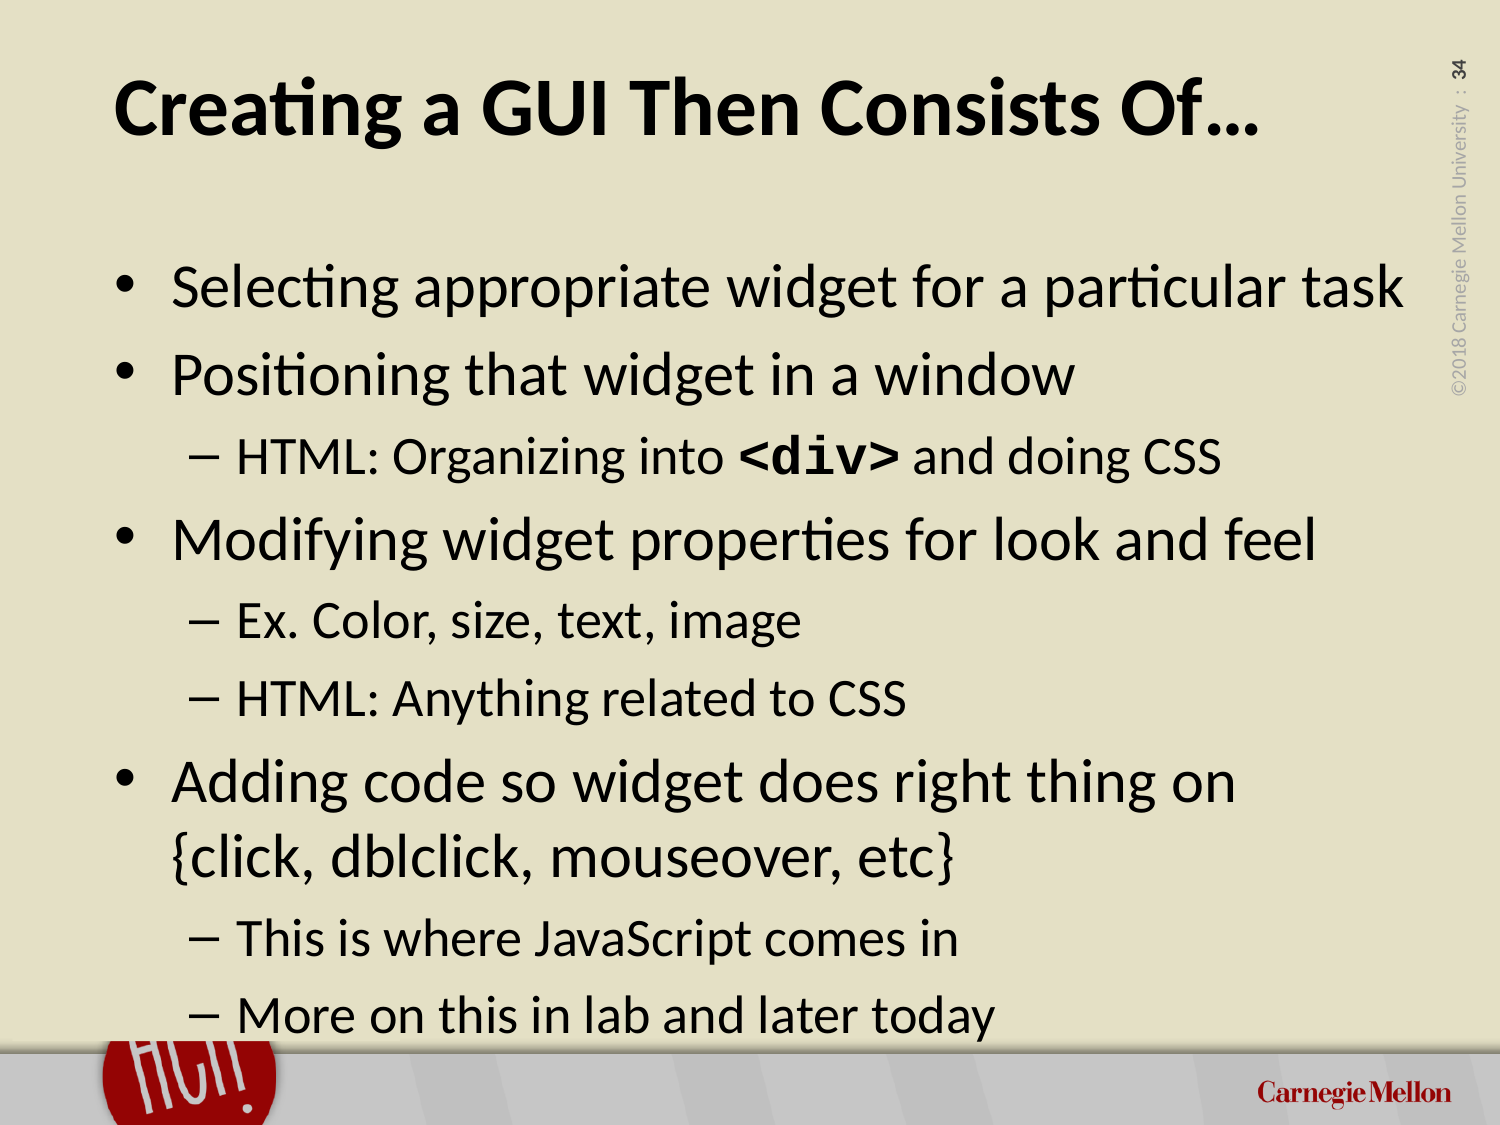

# Creating a GUI Then Consists Of…
Selecting appropriate widget for a particular task
Positioning that widget in a window
HTML: Organizing into <div> and doing CSS
Modifying widget properties for look and feel
Ex. Color, size, text, image
HTML: Anything related to CSS
Adding code so widget does right thing on
{click, dblclick, mouseover, etc}
This is where JavaScript comes in
More on this in lab and later today